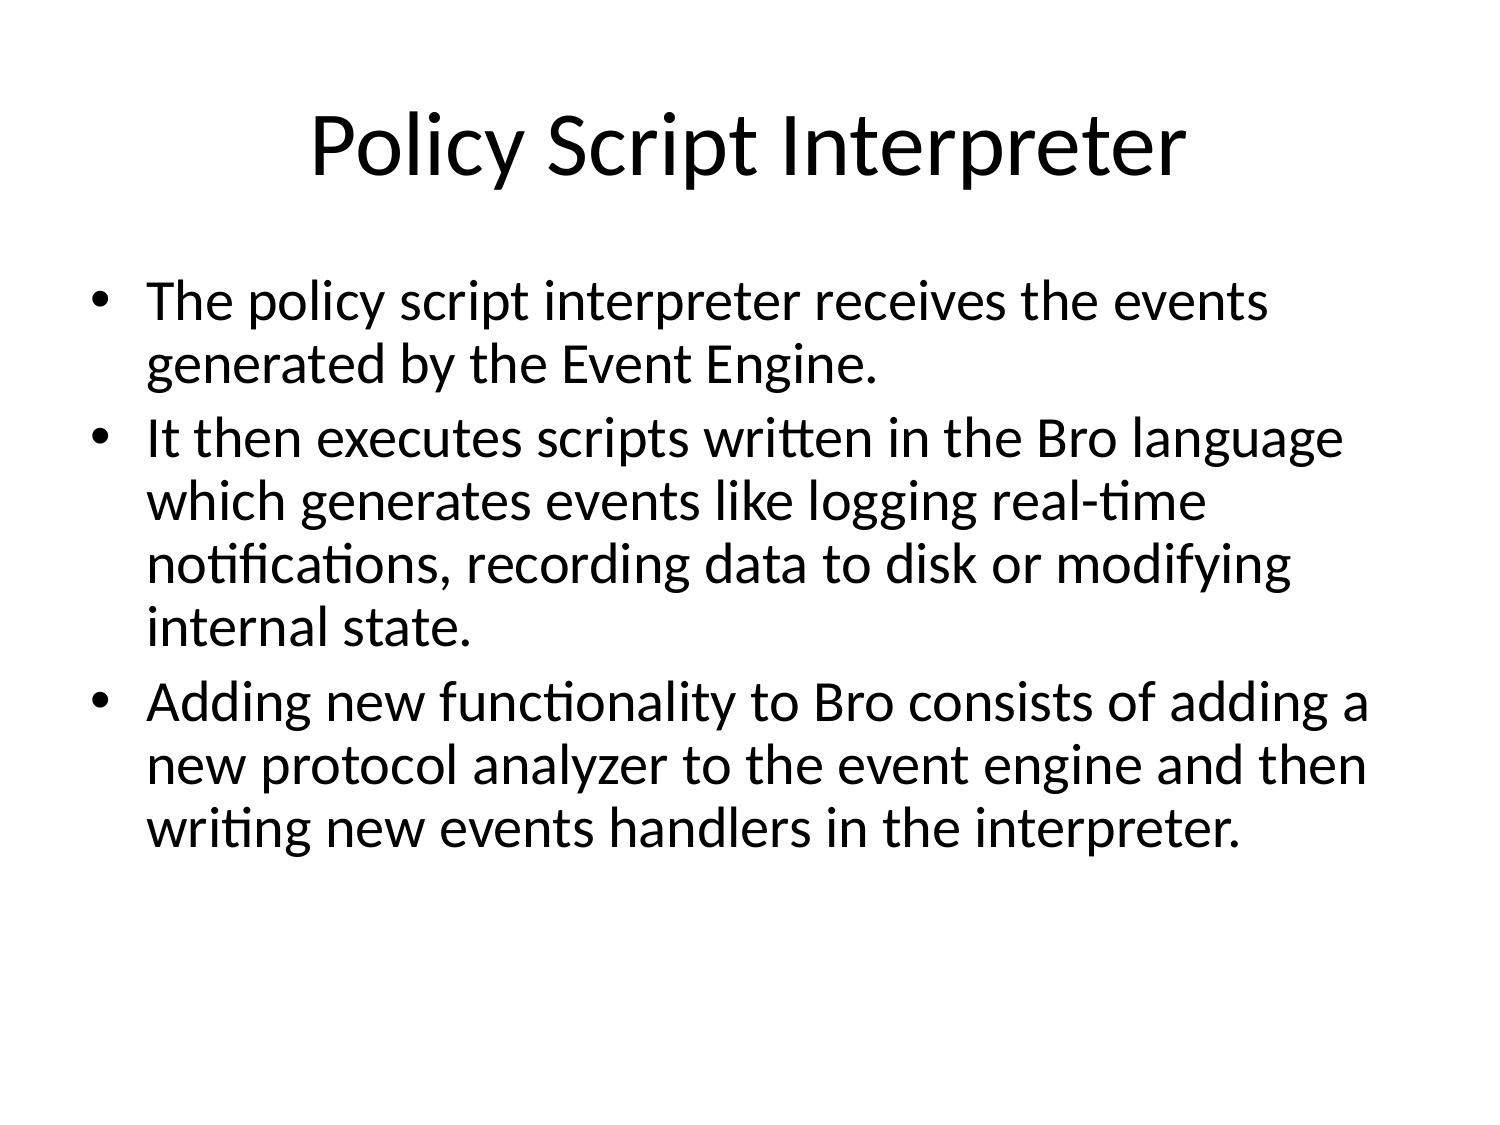

# Policy Script Interpreter
The policy script interpreter receives the events generated by the Event Engine.
It then executes scripts written in the Bro language which generates events like logging real-time notifications, recording data to disk or modifying internal state.
Adding new functionality to Bro consists of adding a new protocol analyzer to the event engine and then writing new events handlers in the interpreter.